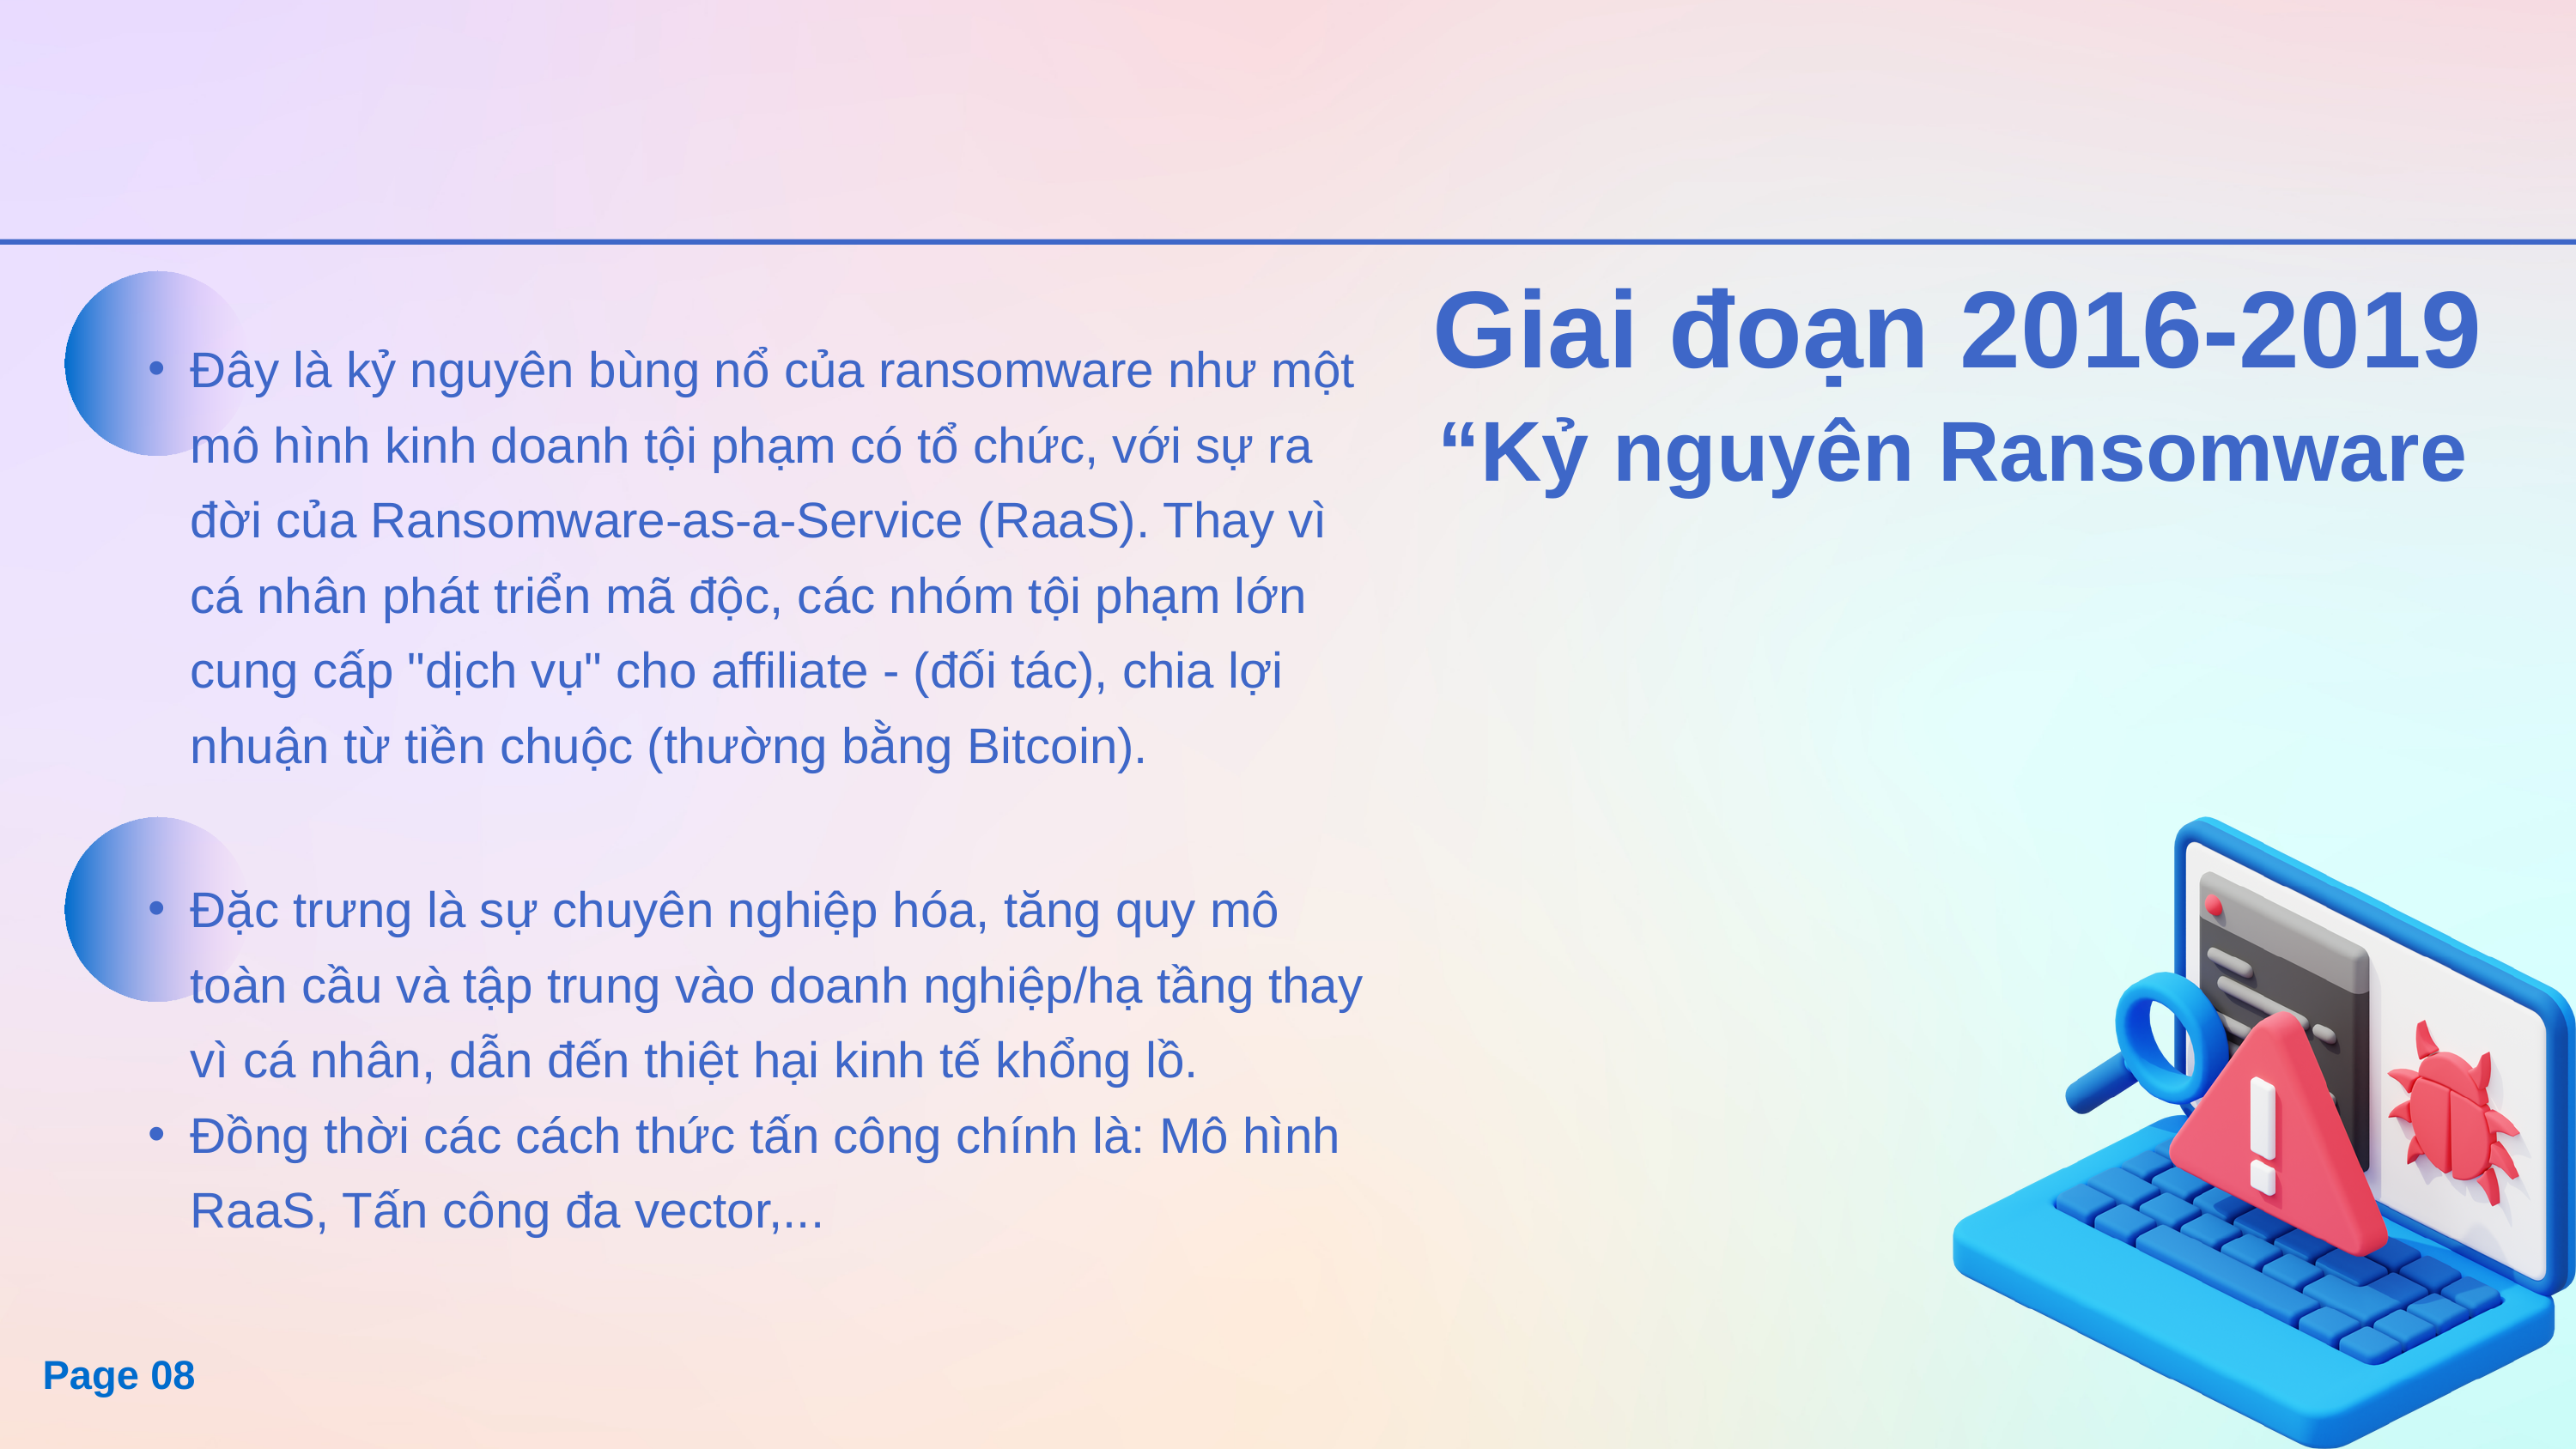

Giai đoạn 2016-2019
Đây là kỷ nguyên bùng nổ của ransomware như một mô hình kinh doanh tội phạm có tổ chức, với sự ra đời của Ransomware-as-a-Service (RaaS). Thay vì cá nhân phát triển mã độc, các nhóm tội phạm lớn cung cấp "dịch vụ" cho affiliate - (đối tác), chia lợi nhuận từ tiền chuộc (thường bằng Bitcoin).
“Kỷ nguyên Ransomware

Đặc trưng là sự chuyên nghiệp hóa, tăng quy mô toàn cầu và tập trung vào doanh nghiệp/hạ tầng thay vì cá nhân, dẫn đến thiệt hại kinh tế khổng lồ.
Đồng thời các cách thức tấn công chính là: Mô hình RaaS, Tấn công đa vector,...
Page 08